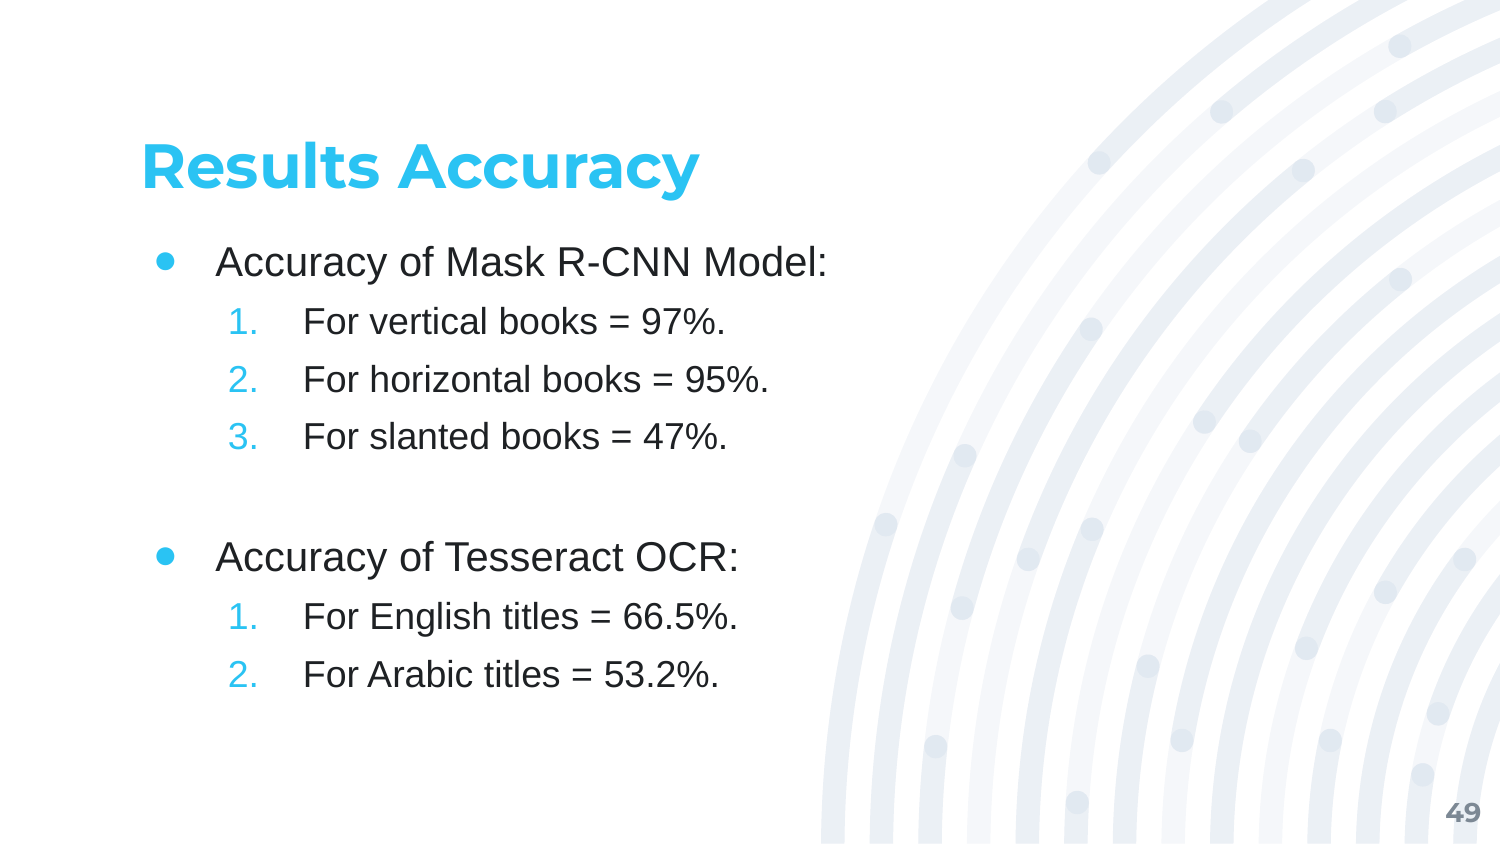

# Results Accuracy
Accuracy of Mask R-CNN Model:
For vertical books = 97%.
For horizontal books = 95%.
For slanted books = 47%.

Accuracy of Tesseract OCR:
For English titles = 66.5%.
For Arabic titles = 53.2%.

49